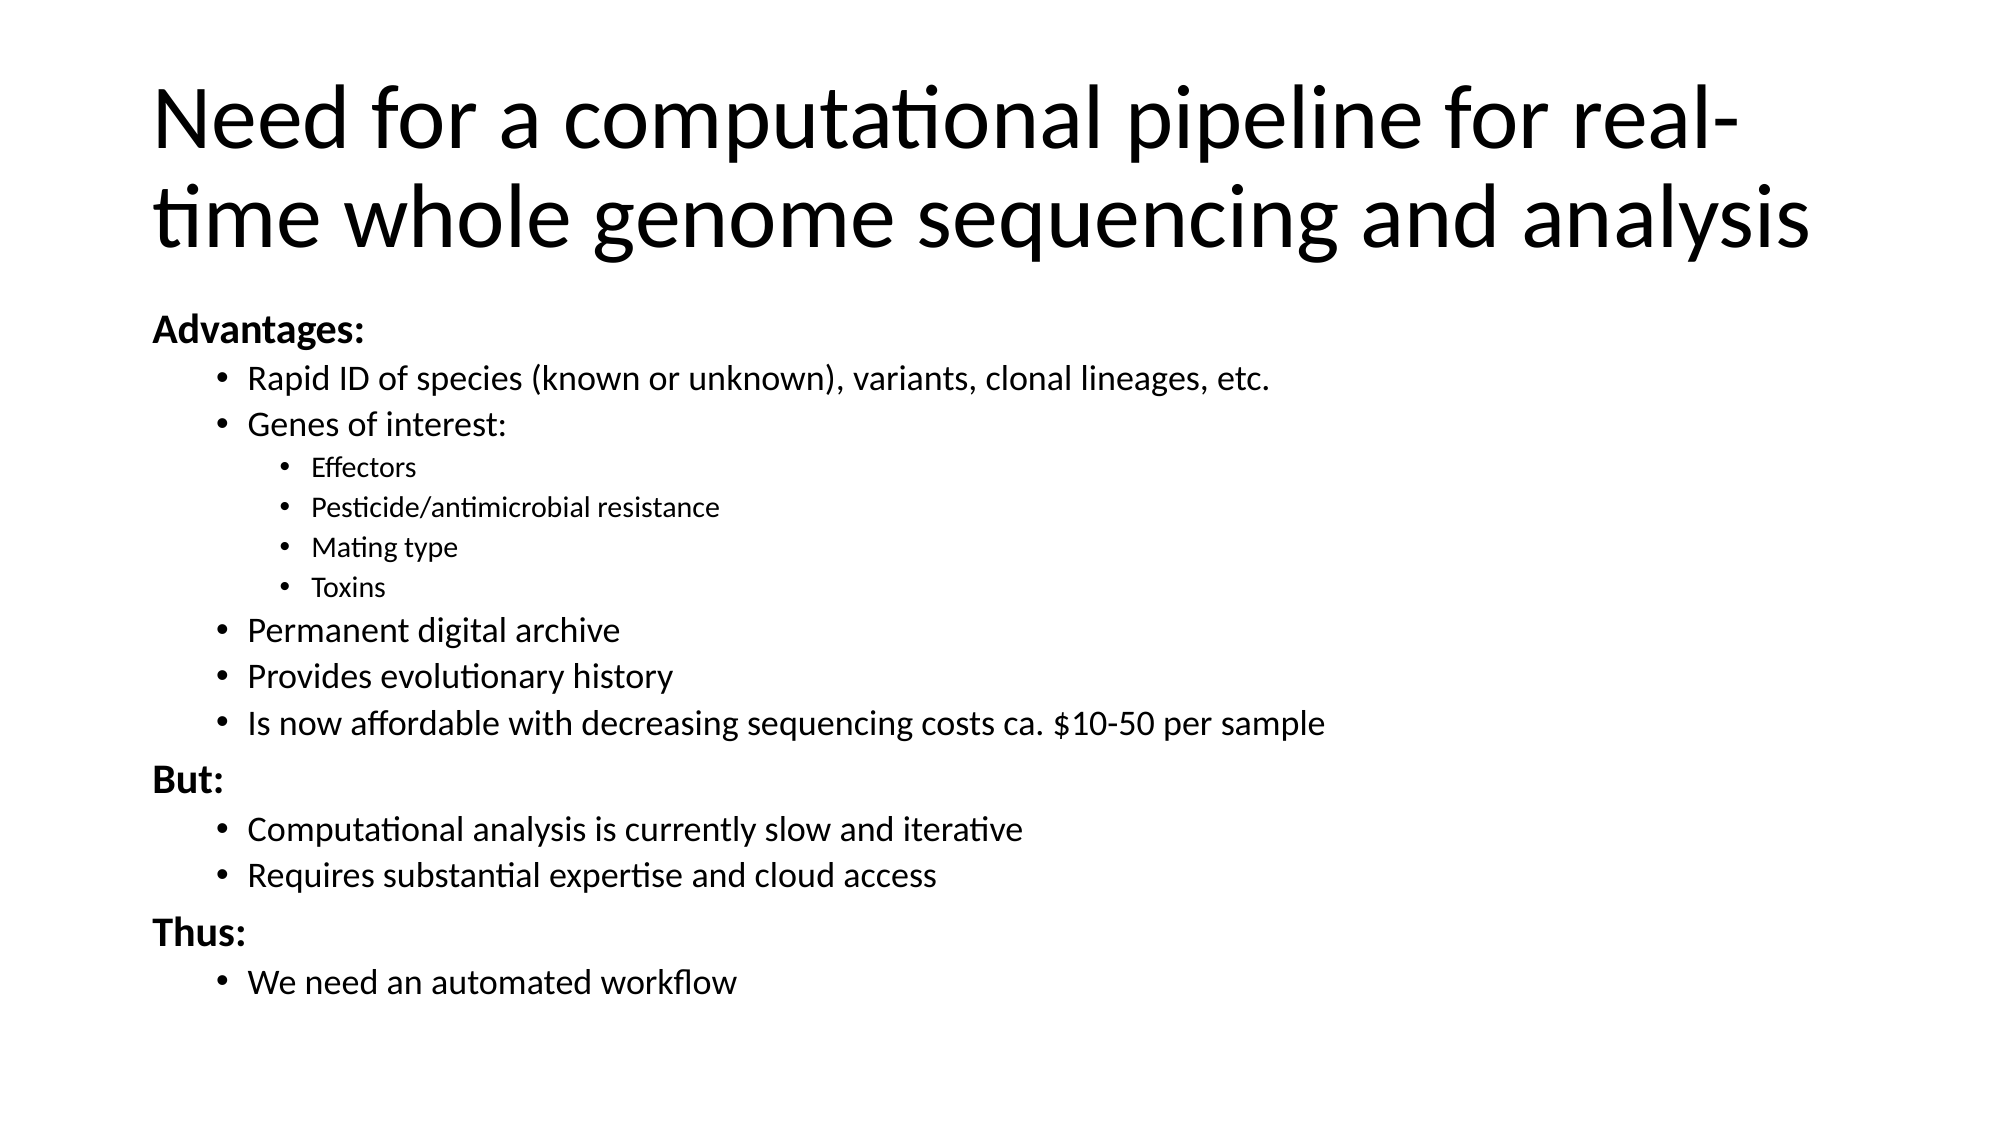

# Need for a computational pipeline for real-time whole genome sequencing and analysis
Advantages:
Rapid ID of species (known or unknown), variants, clonal lineages, etc.
Genes of interest:
Effectors
Pesticide/antimicrobial resistance
Mating type
Toxins
Permanent digital archive
Provides evolutionary history
Is now affordable with decreasing sequencing costs ca. $10-50 per sample
But:
Computational analysis is currently slow and iterative
Requires substantial expertise and cloud access
Thus:
We need an automated workflow